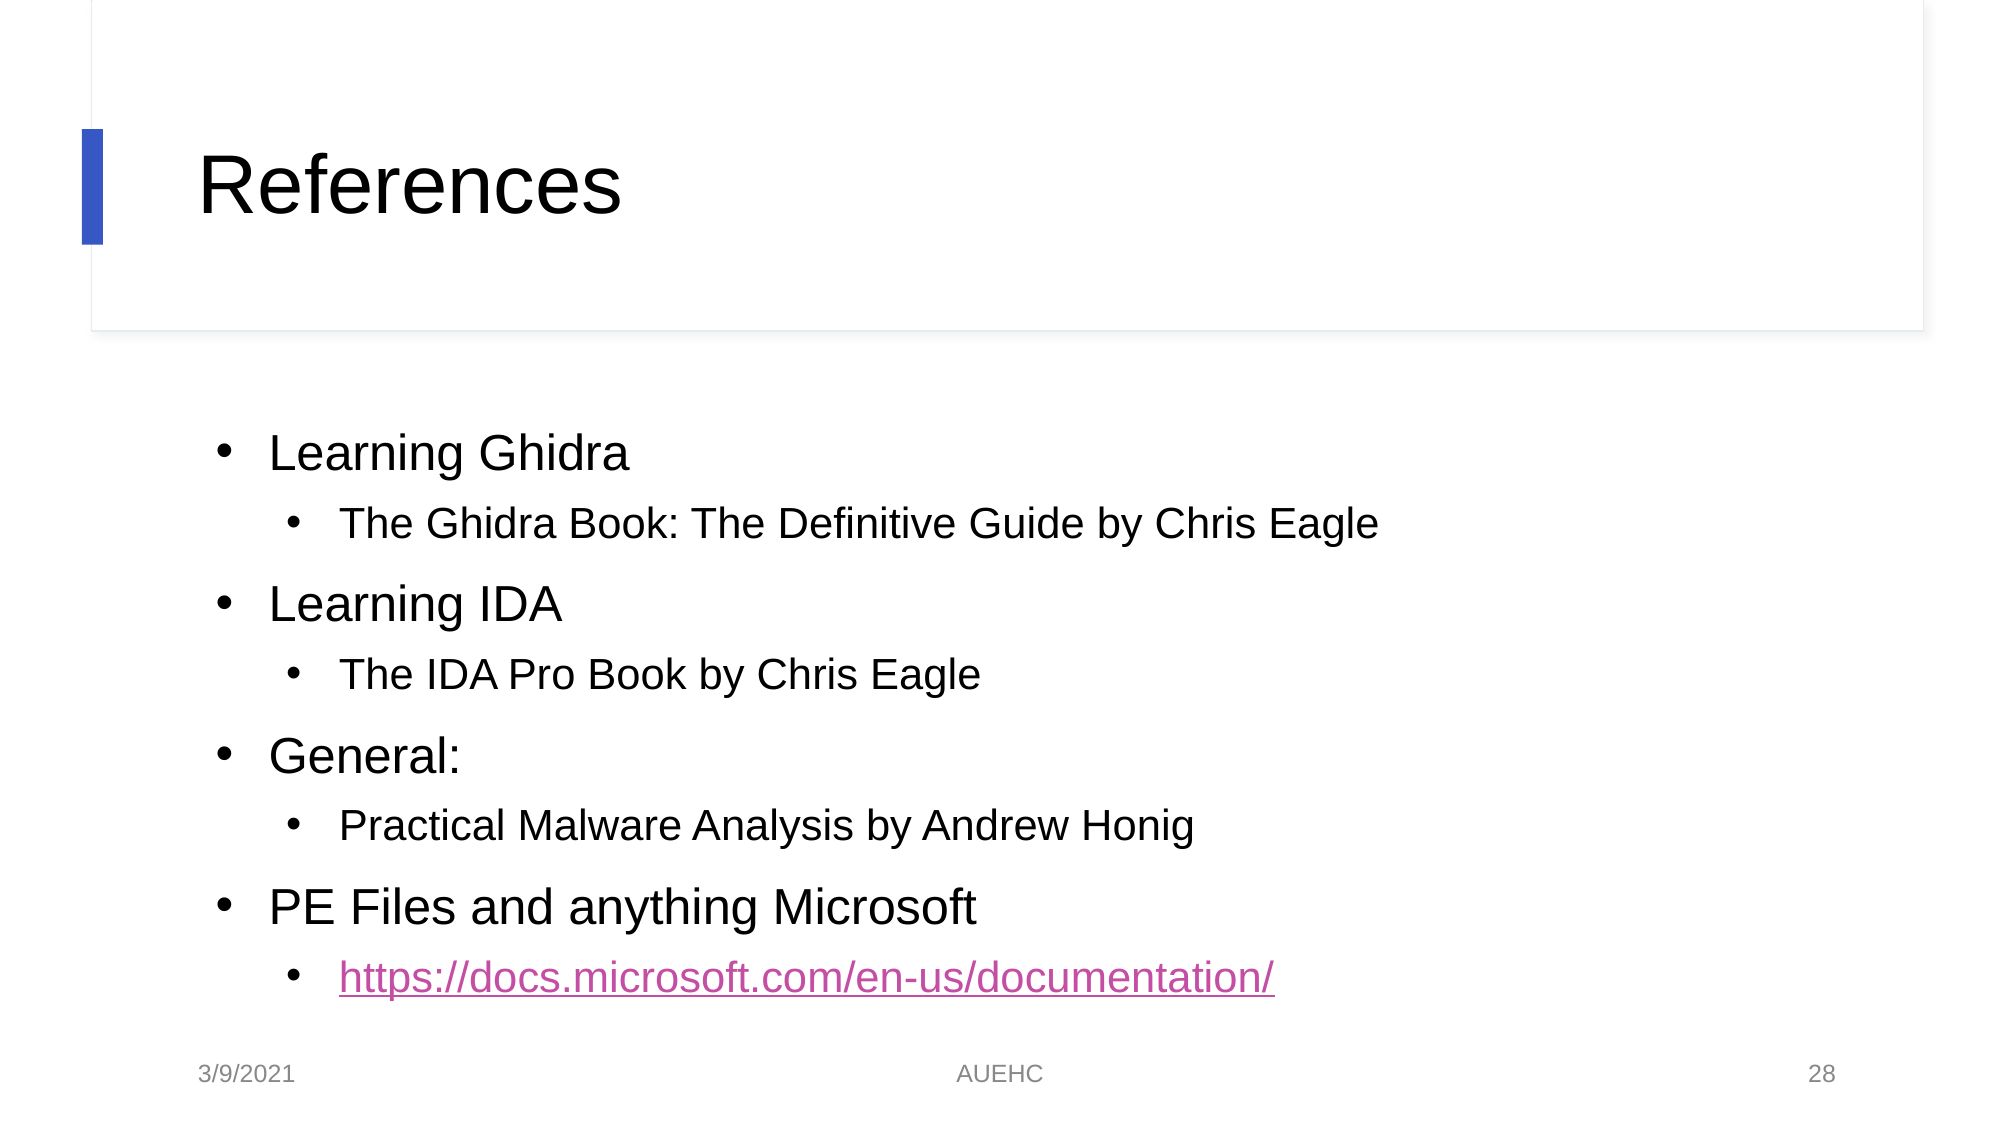

# References
Learning Ghidra
The Ghidra Book: The Definitive Guide by Chris Eagle
Learning IDA
The IDA Pro Book by Chris Eagle
General:
Practical Malware Analysis by Andrew Honig
PE Files and anything Microsoft
https://docs.microsoft.com/en-us/documentation/

3/9/2021
AUEHC
28